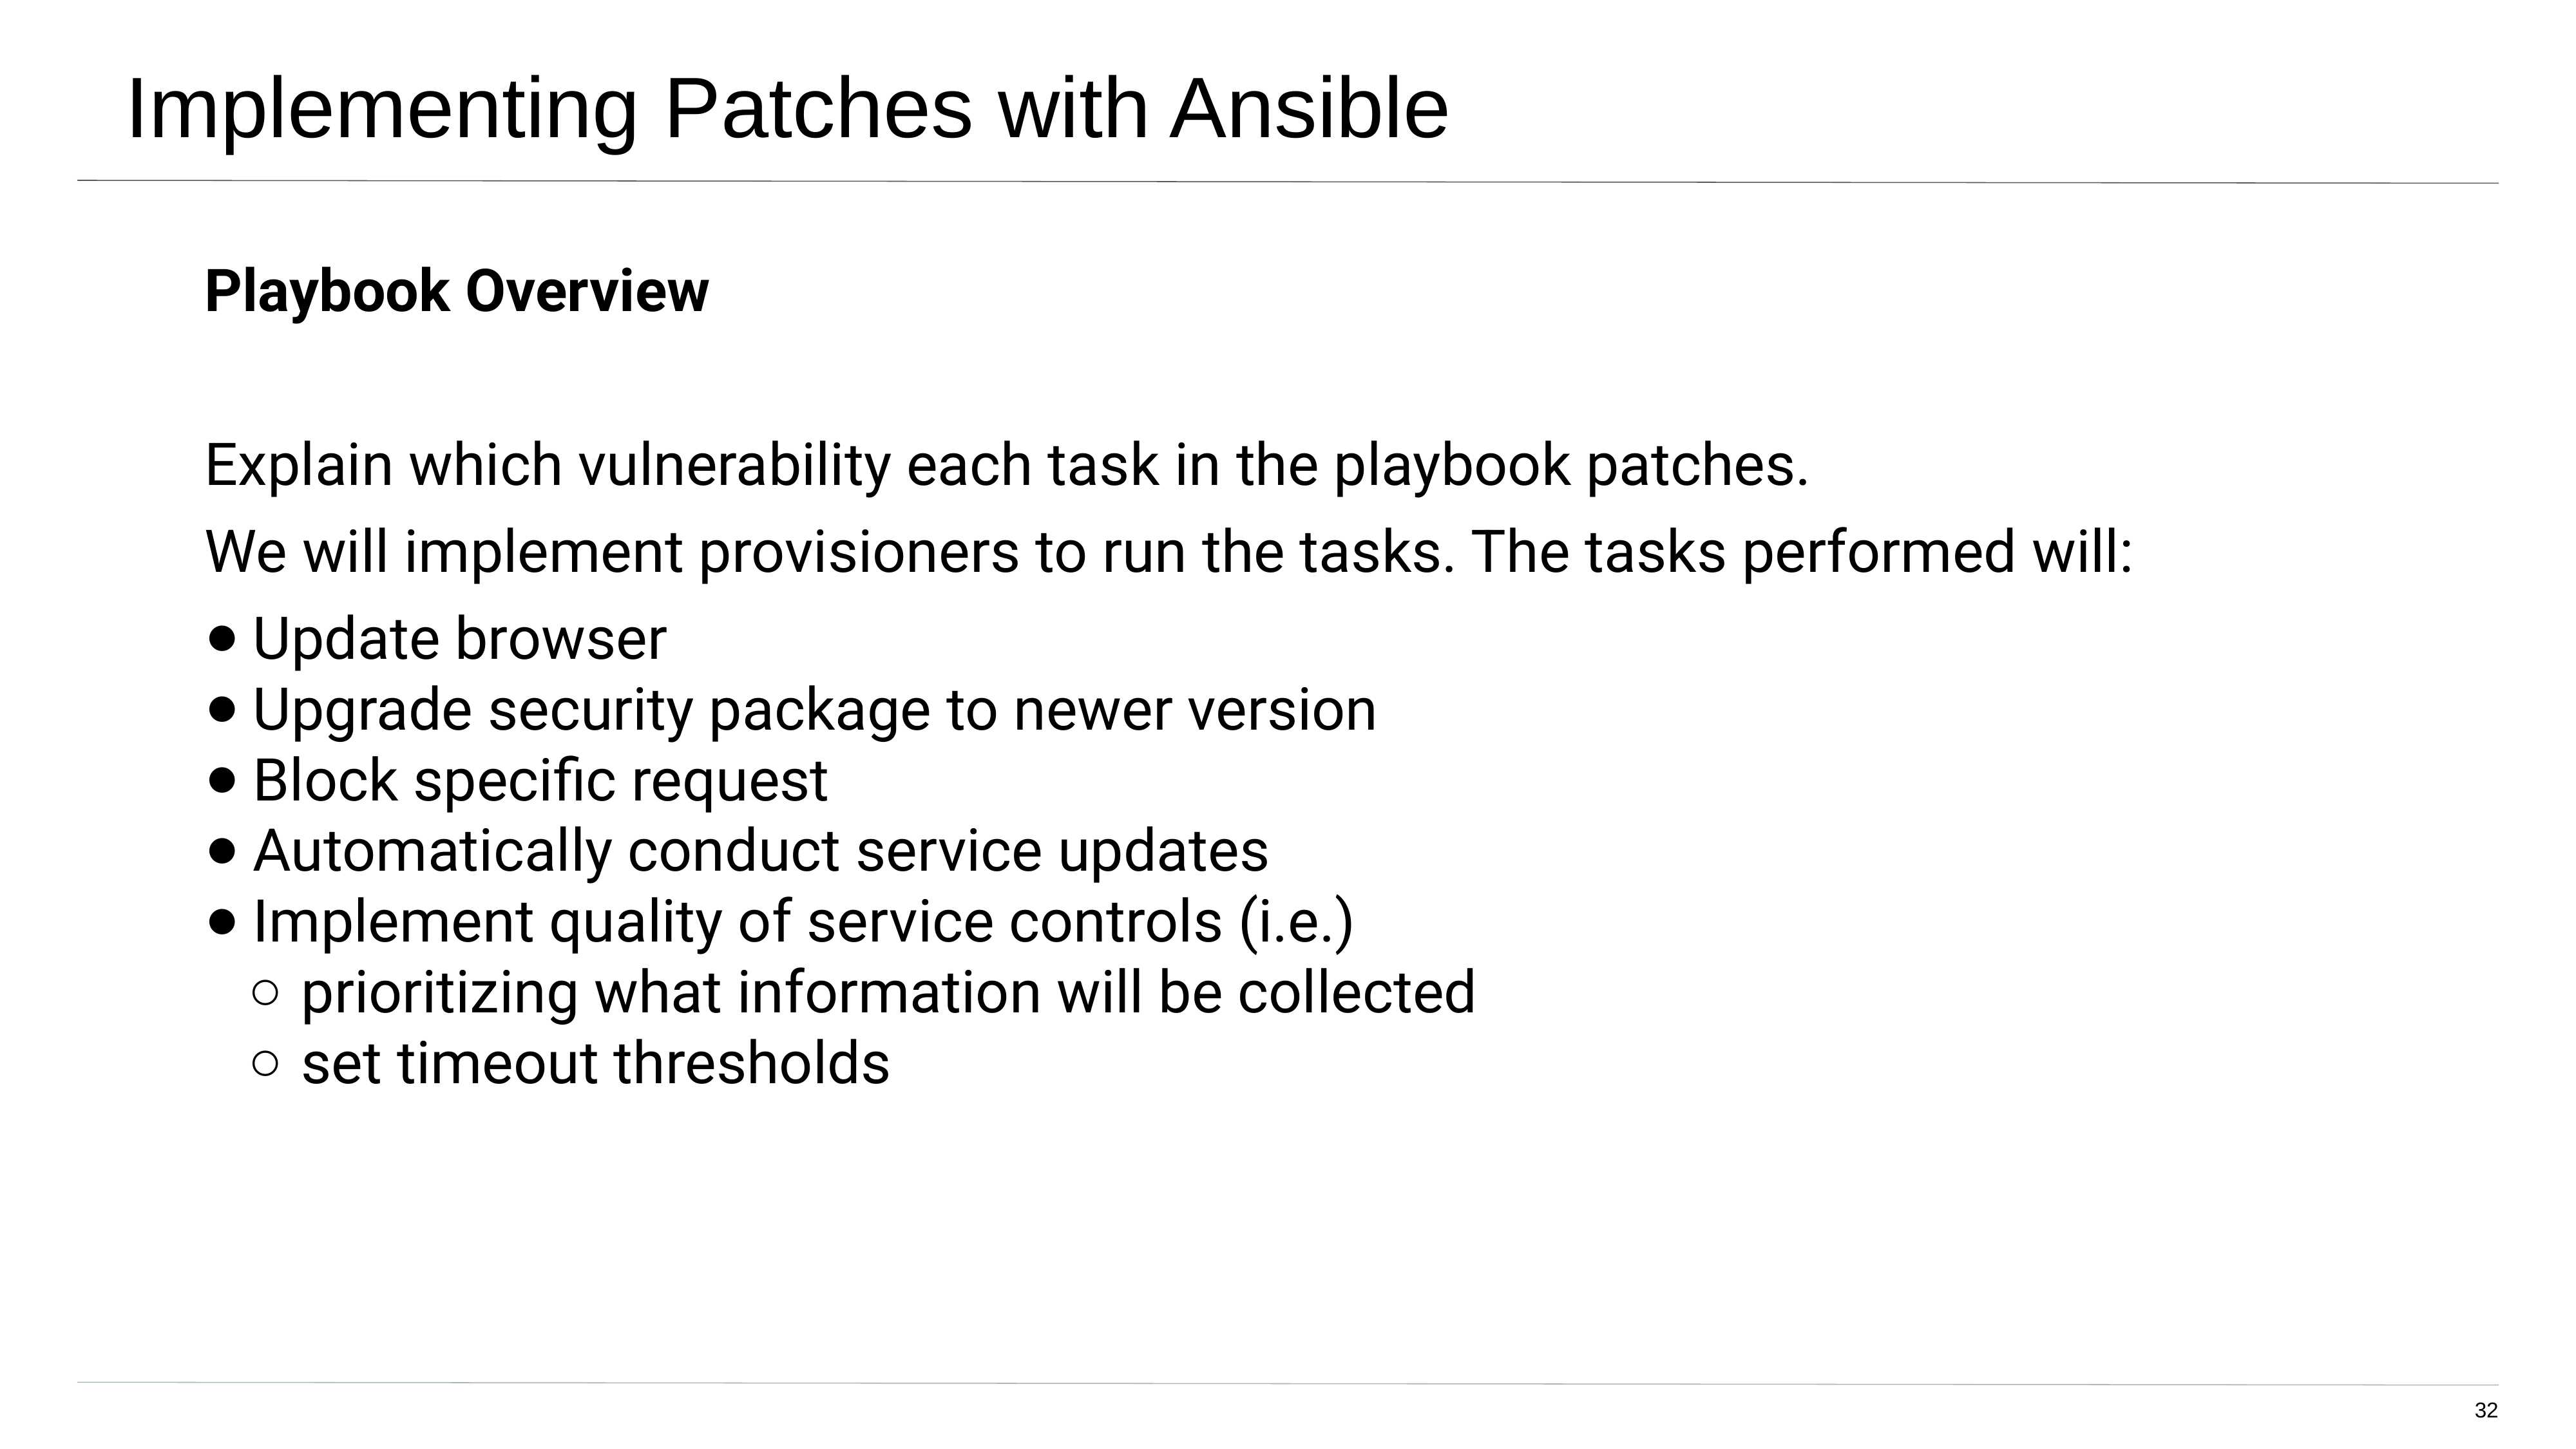

# Implementing Patches with Ansible
Playbook Overview

Explain which vulnerability each task in the playbook patches.
We will implement provisioners to run the tasks. The tasks performed will:
Update browser
Upgrade security package to newer version
Block specific request
Automatically conduct service updates
Implement quality of service controls (i.e.)
prioritizing what information will be collected
set timeout thresholds

32